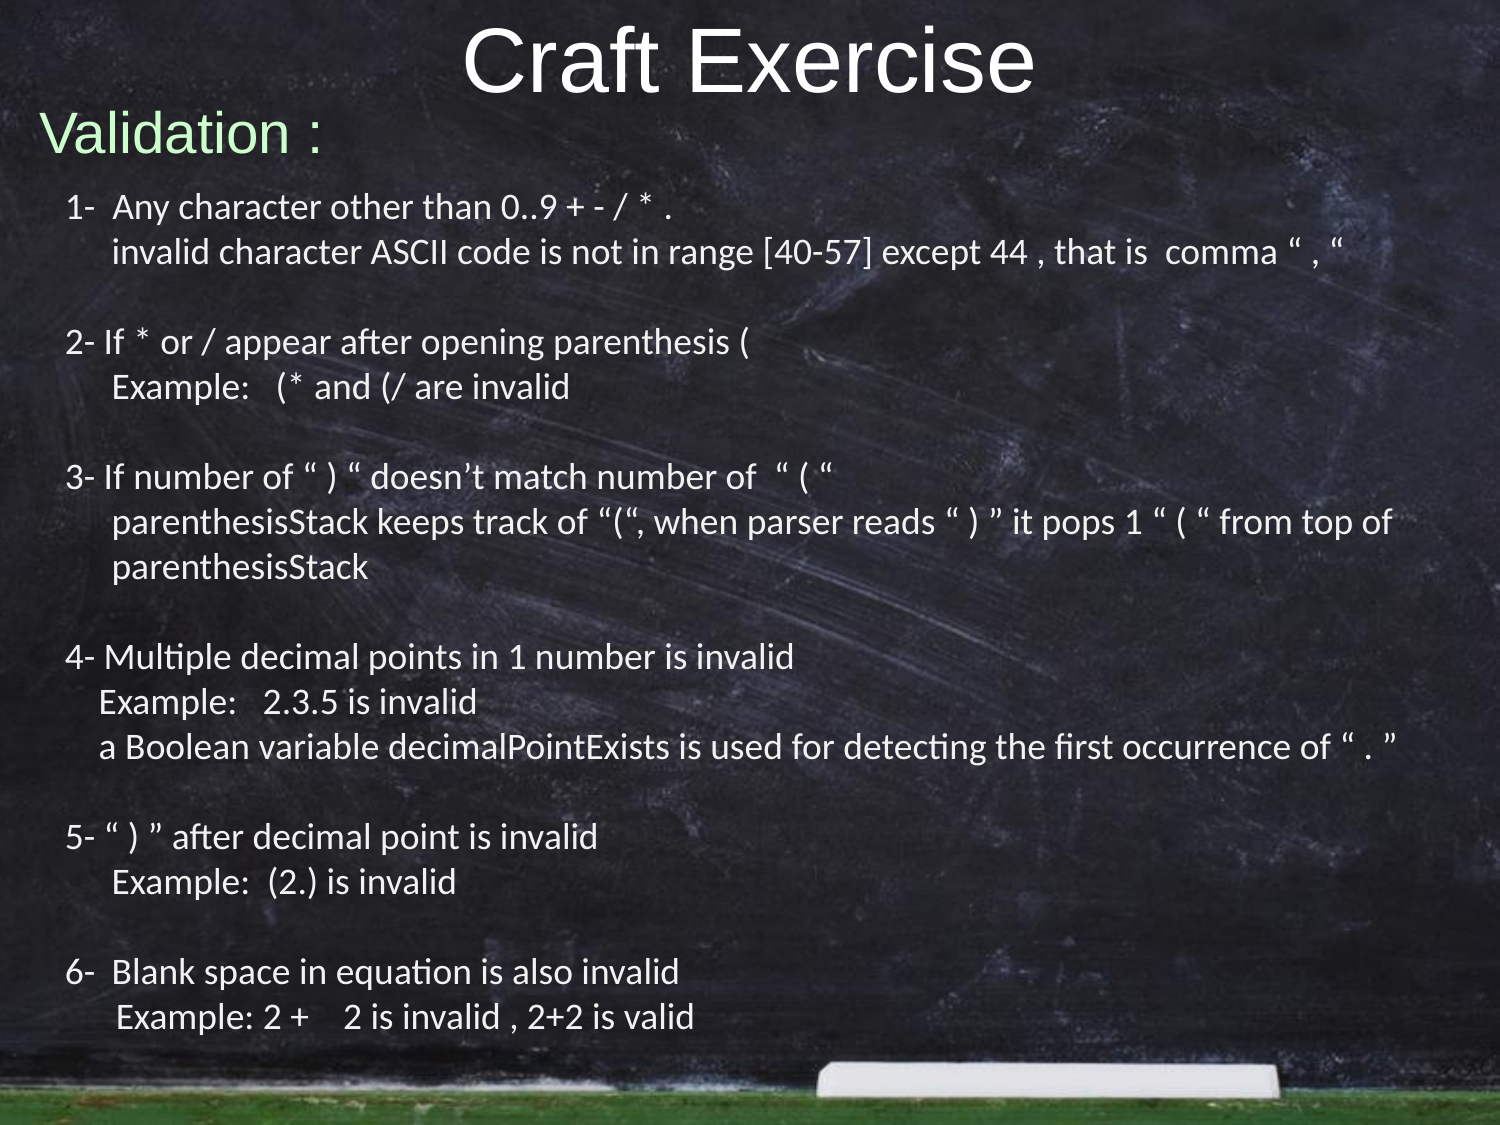

Craft Exercise
Validation :

1-  Any character other than 0..9 + - / * .
	invalid character ASCII code is not in range [40-57] except 44 , that is  comma “ , “

2- If * or / appear after opening parenthesis (
	Example:   (* and (/ are invalid

3- If number of “ ) “ doesn’t match number of  “ ( “
	parenthesisStack keeps track of “(“, when parser reads “ ) ” it pops 1 “ ( “ from top of parenthesisStack

4- Multiple decimal points in 1 number is invalid
    Example:   2.3.5 is invalid
    a Boolean variable decimalPointExists is used for detecting the first occurrence of “ . ”

5- “ ) ” after decimal point is invalid
	Example:  (2.) is invalid

6- 	Blank space in equation is also invalid
      Example: 2 +    2 is invalid , 2+2 is valid